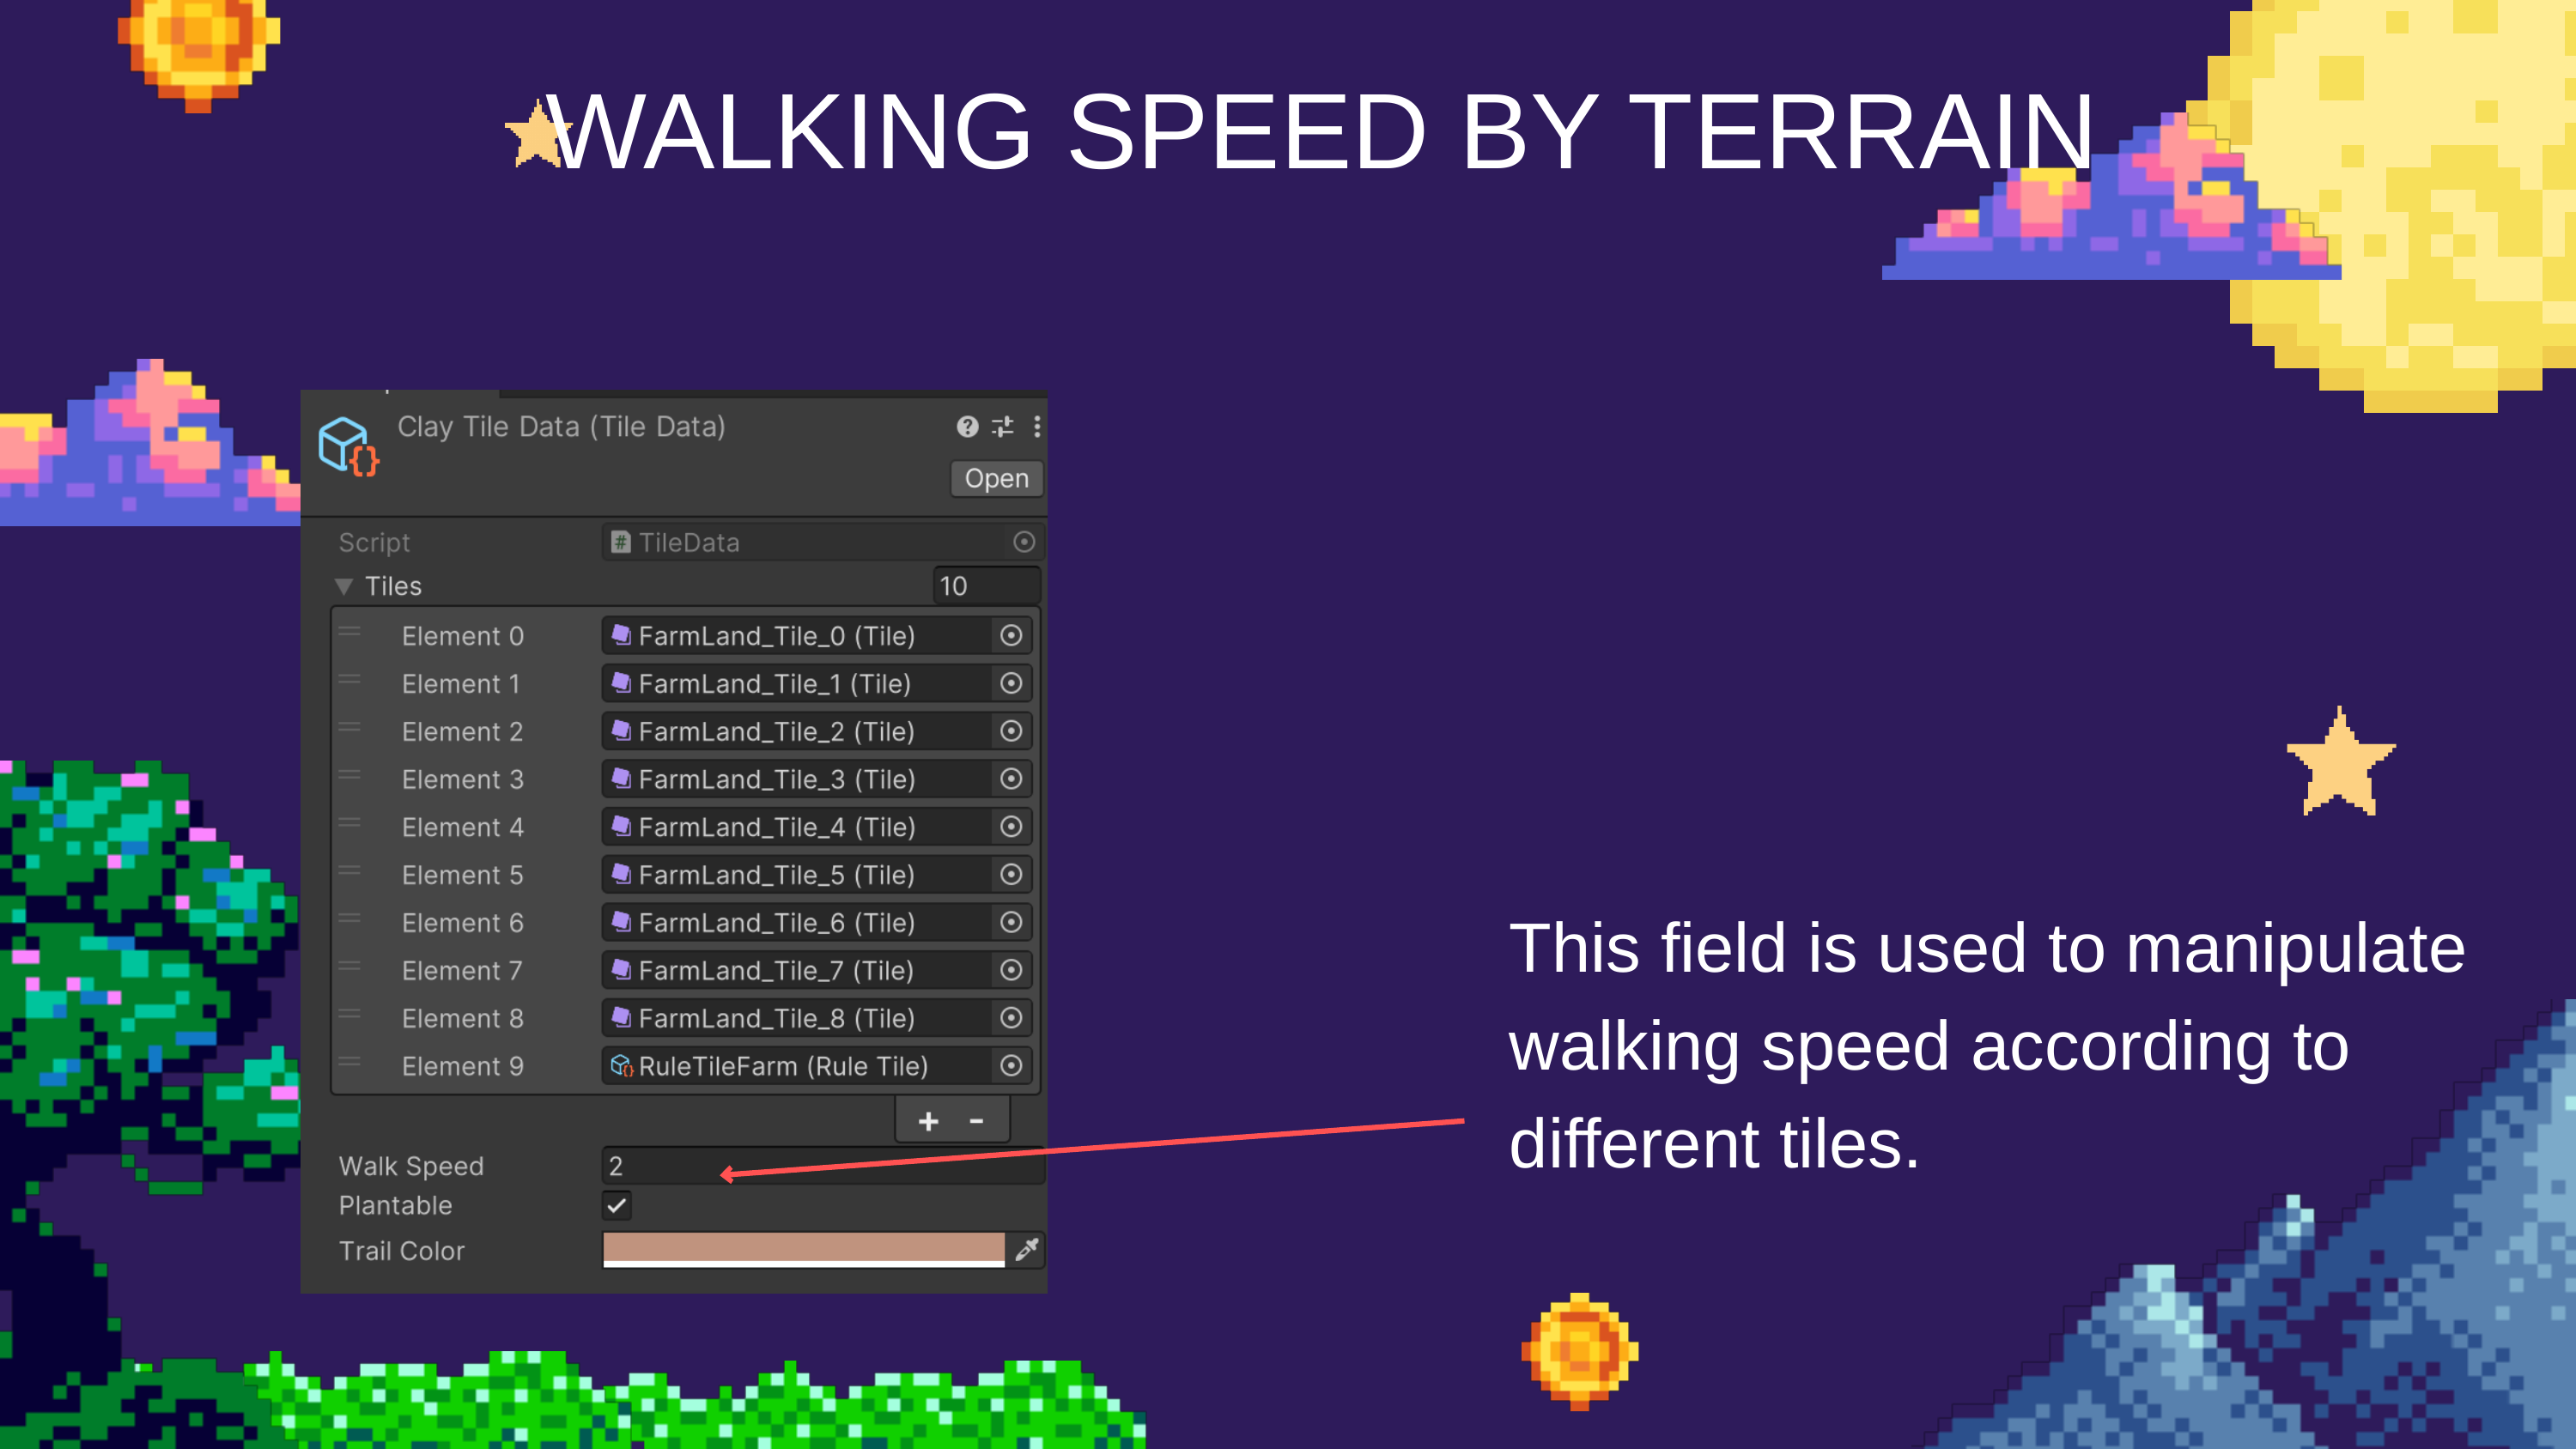

WALKING SPEED BY TERRAIN

This field is used to manipulate walking speed according to different tiles.